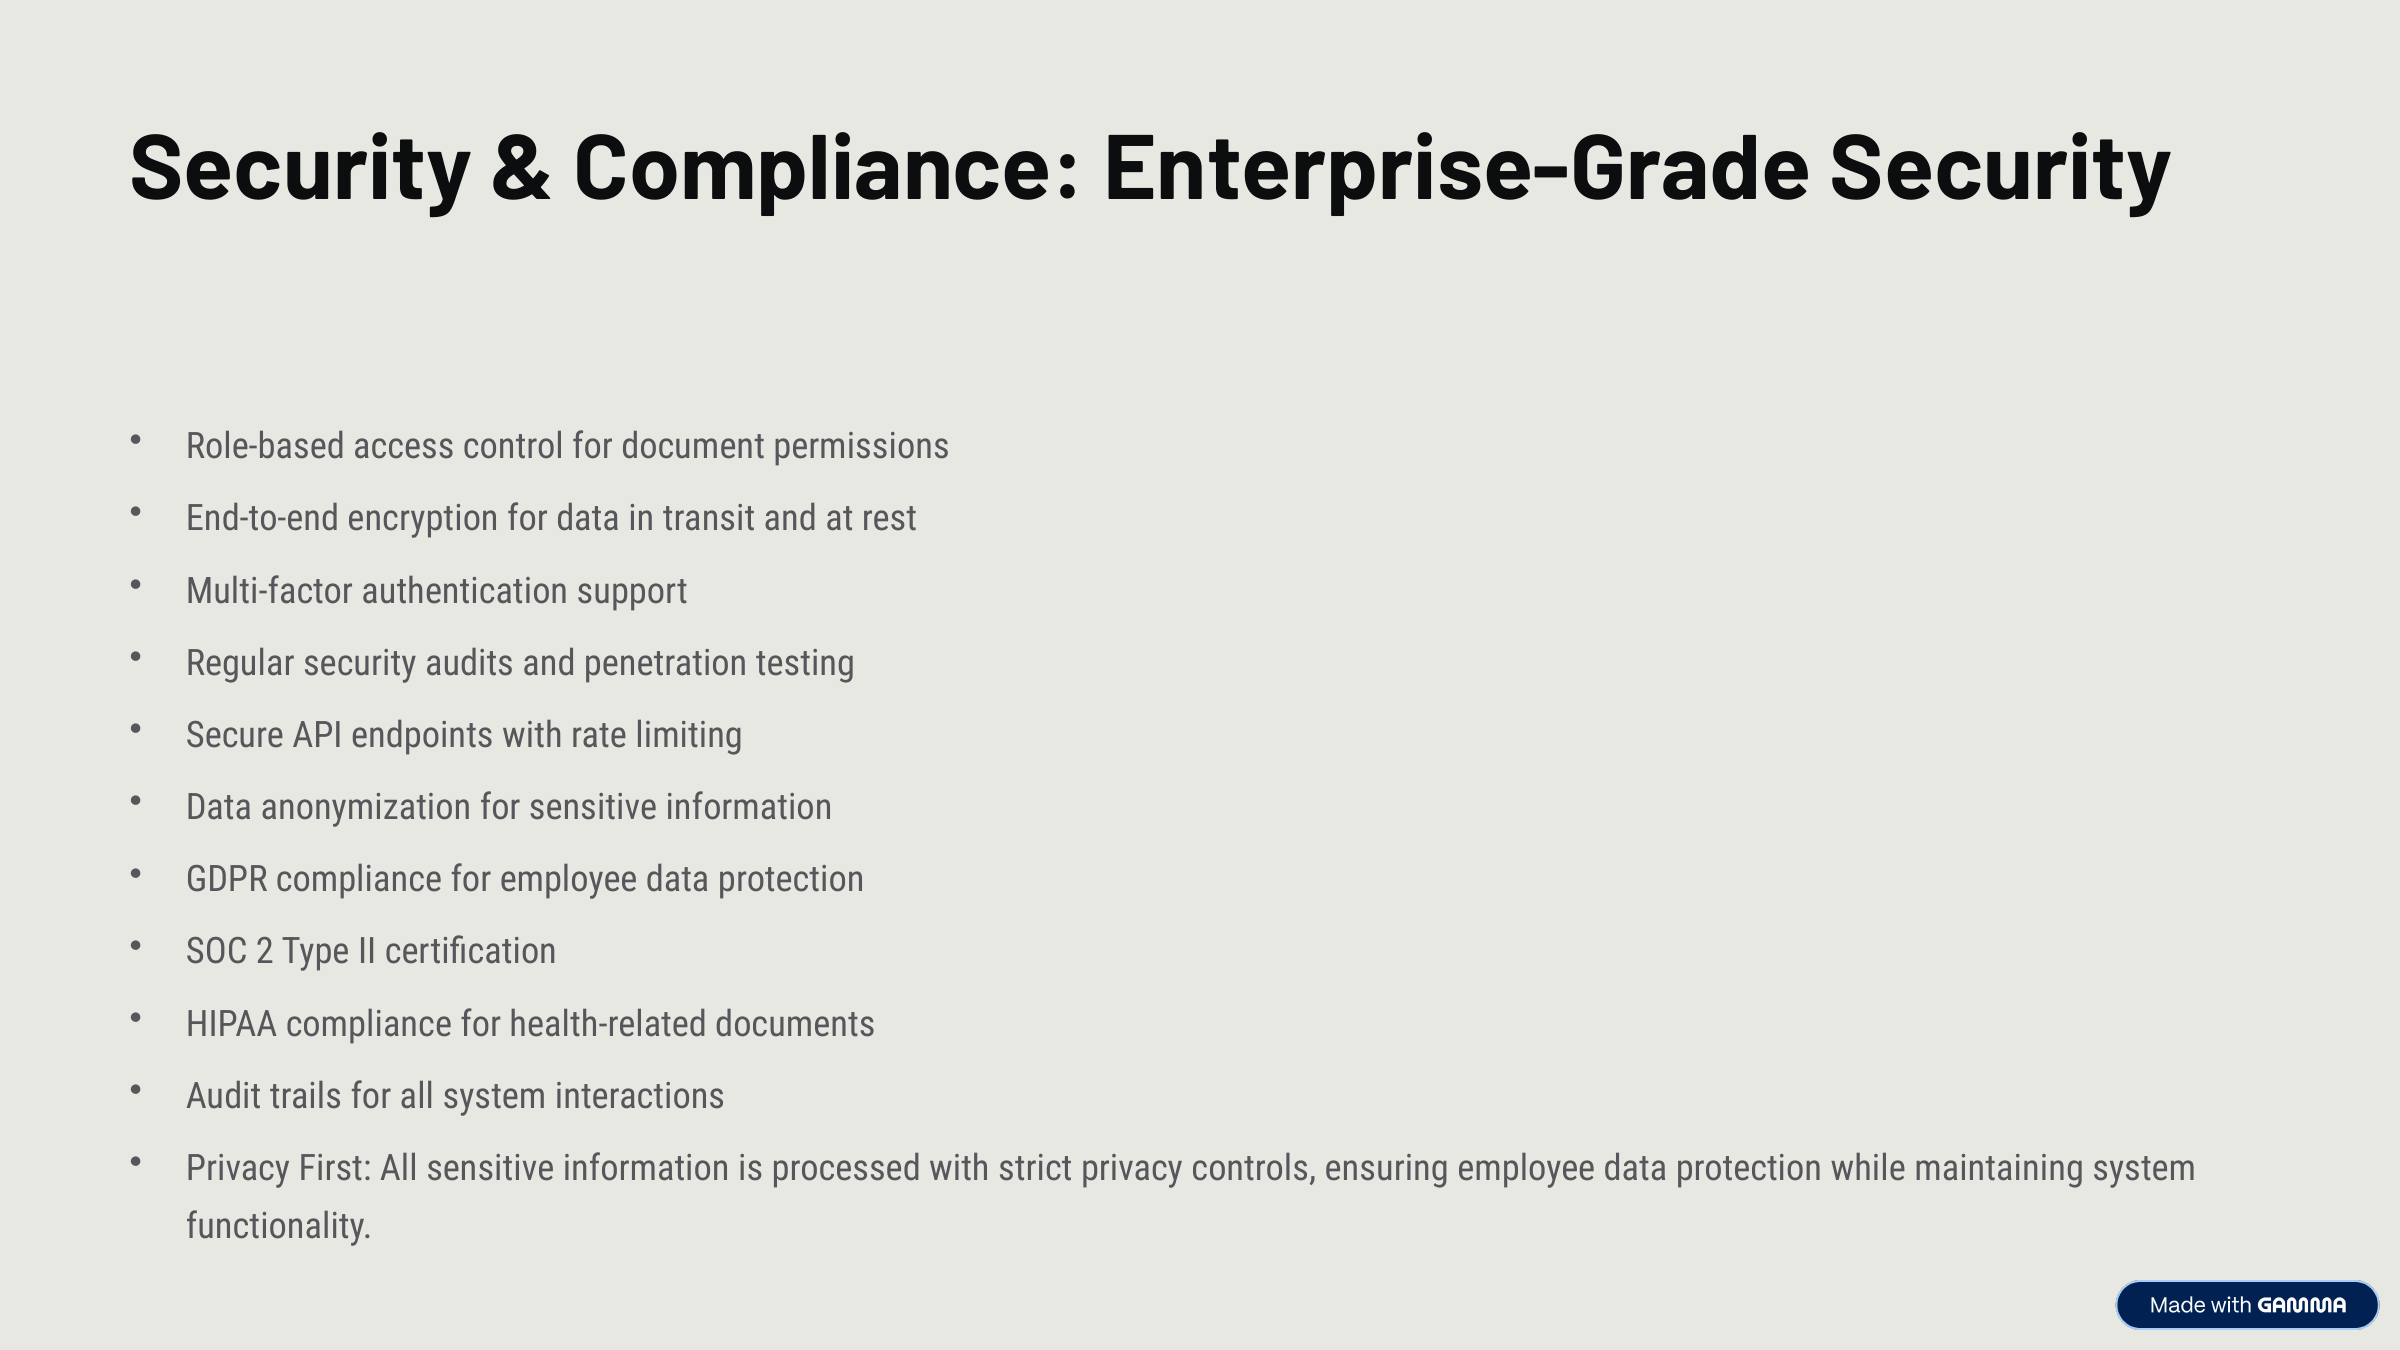

Security & Compliance: Enterprise-Grade Security
Role-based access control for document permissions
End-to-end encryption for data in transit and at rest
Multi-factor authentication support
Regular security audits and penetration testing
Secure API endpoints with rate limiting
Data anonymization for sensitive information
GDPR compliance for employee data protection
SOC 2 Type II certification
HIPAA compliance for health-related documents
Audit trails for all system interactions
Privacy First: All sensitive information is processed with strict privacy controls, ensuring employee data protection while maintaining system functionality.